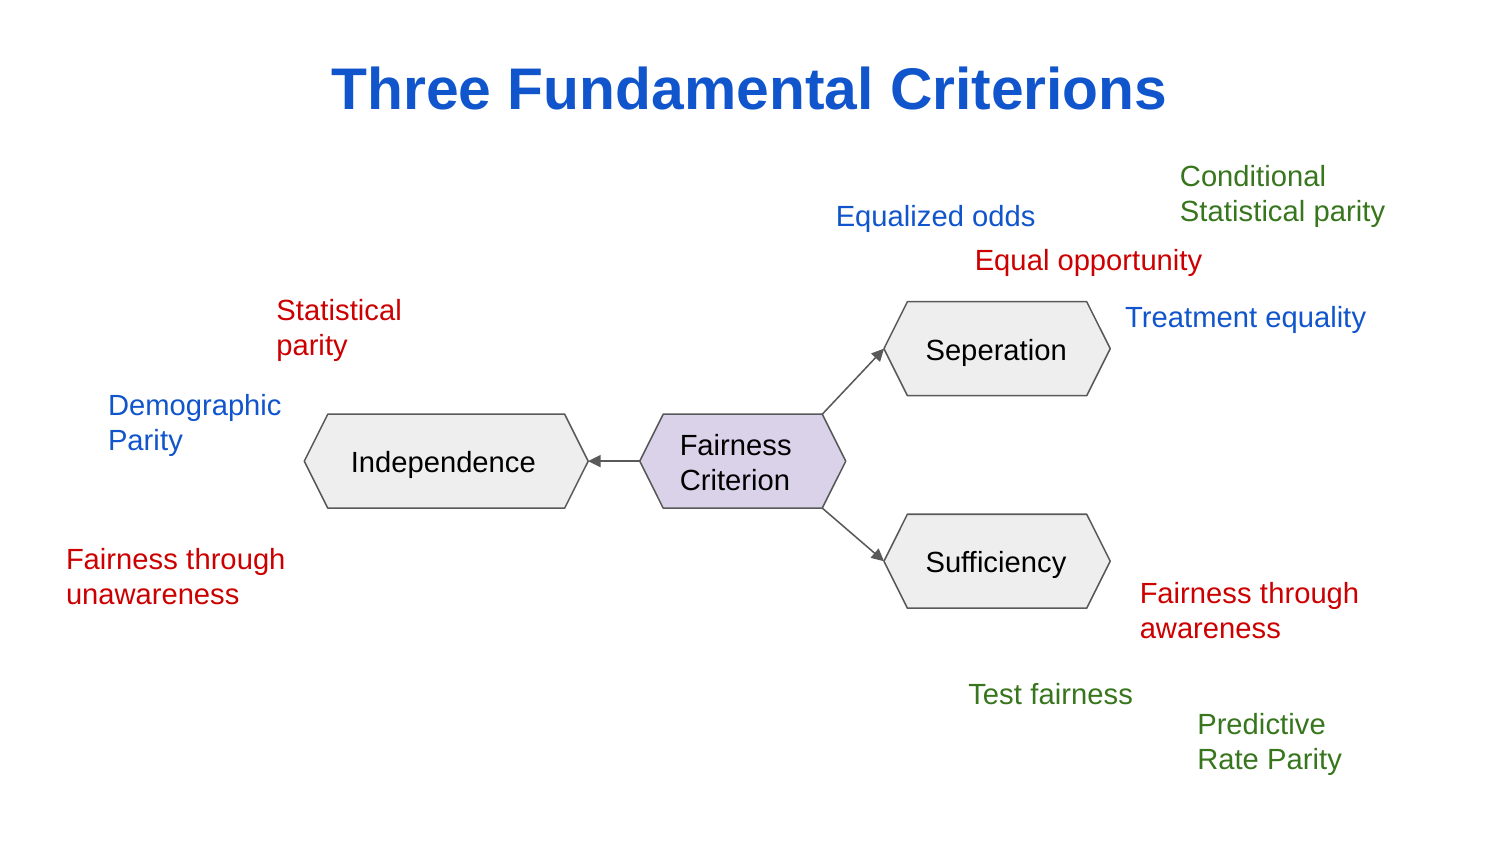

# Three Fundamental Criterions
Conditional Statistical parity
Equalized odds
Equal opportunity
Statistical
parity
Treatment equality
Seperation
Demographic Parity
Independence
Fairness Criterion
Sufficiency
Fairness through unawareness
Fairness through awareness
Test fairness
Predictive Rate Parity